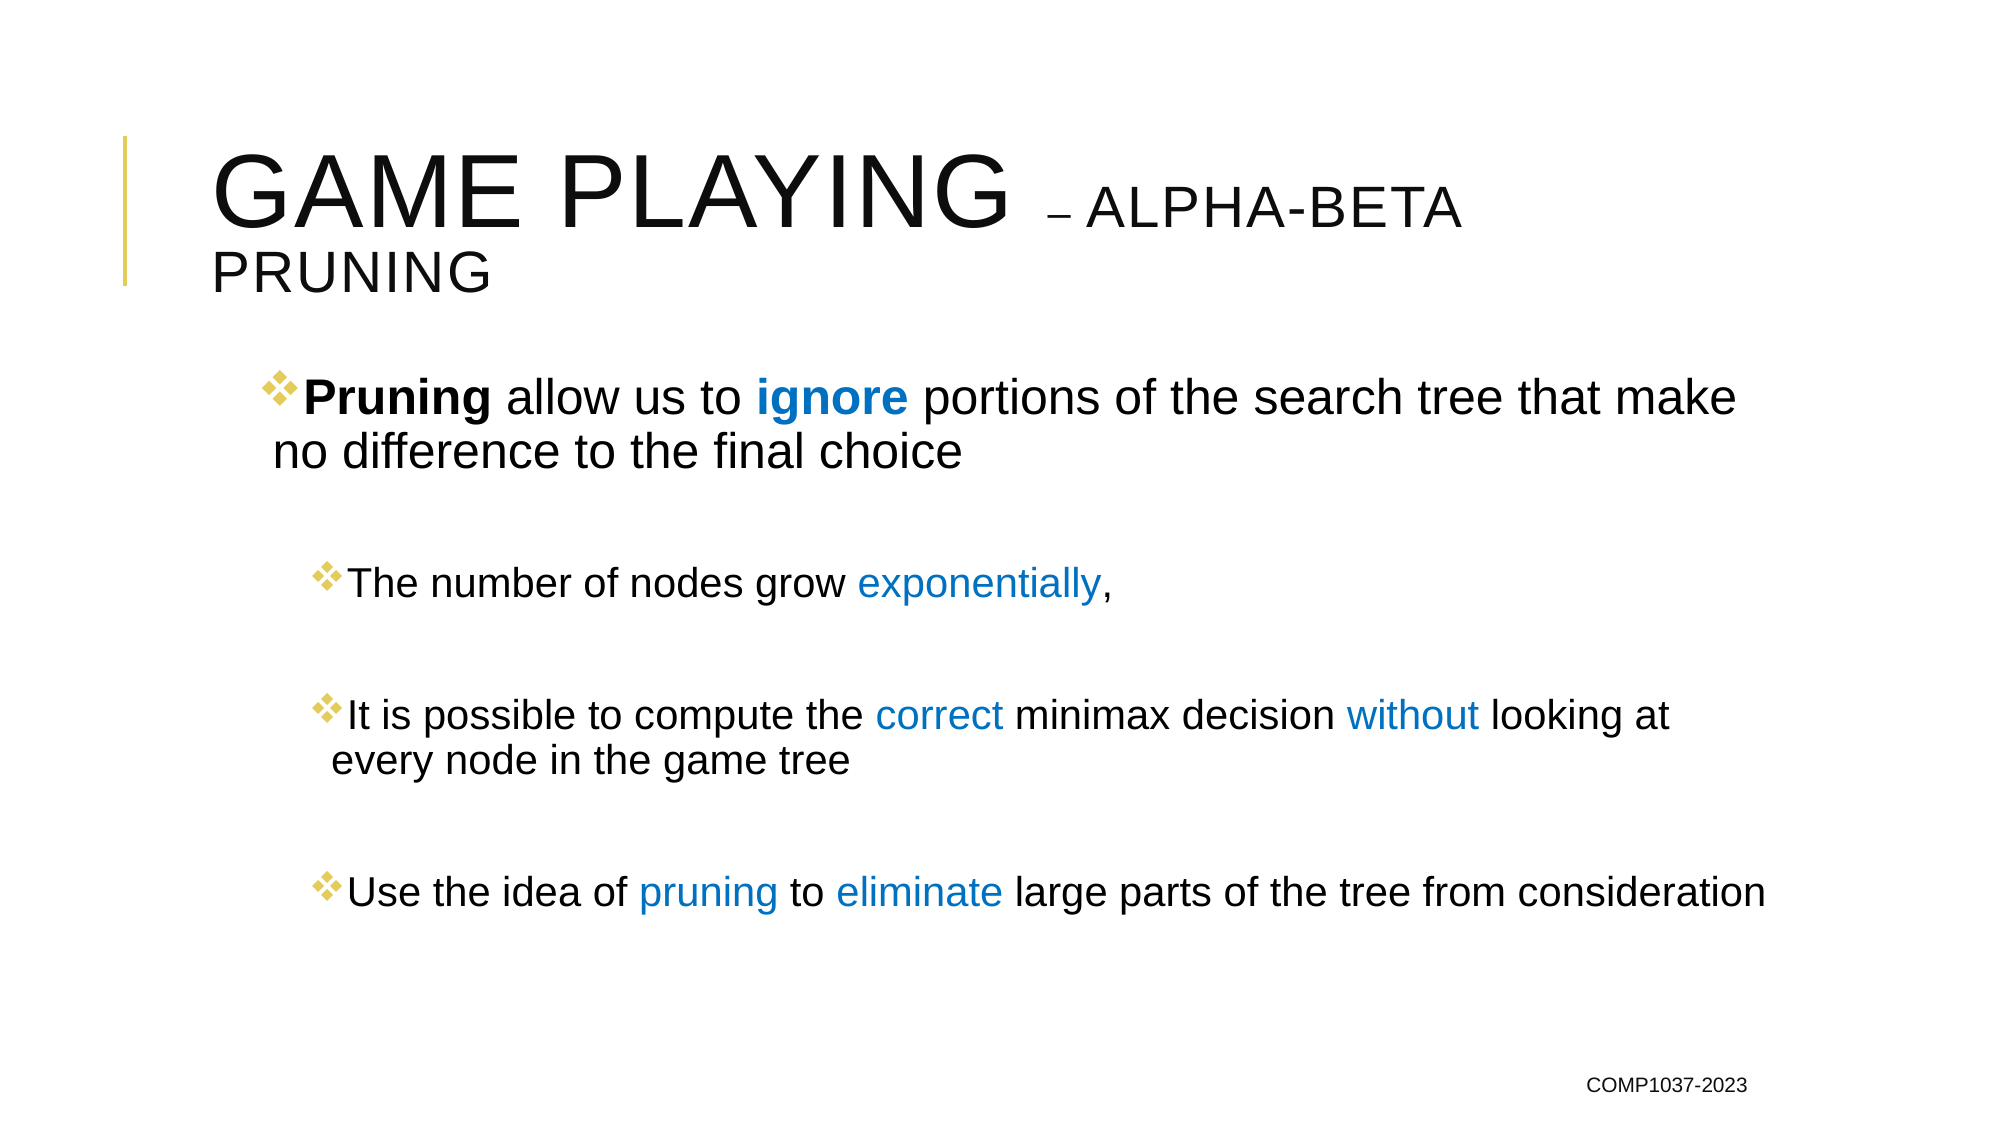

# Game Playing – Alpha-beta Pruning
Pruning allow us to ignore portions of the search tree that make no difference to the final choice

The number of nodes grow exponentially,

It is possible to compute the correct minimax decision without looking at every node in the game tree

Use the idea of pruning to eliminate large parts of the tree from consideration
COMP1037-2023